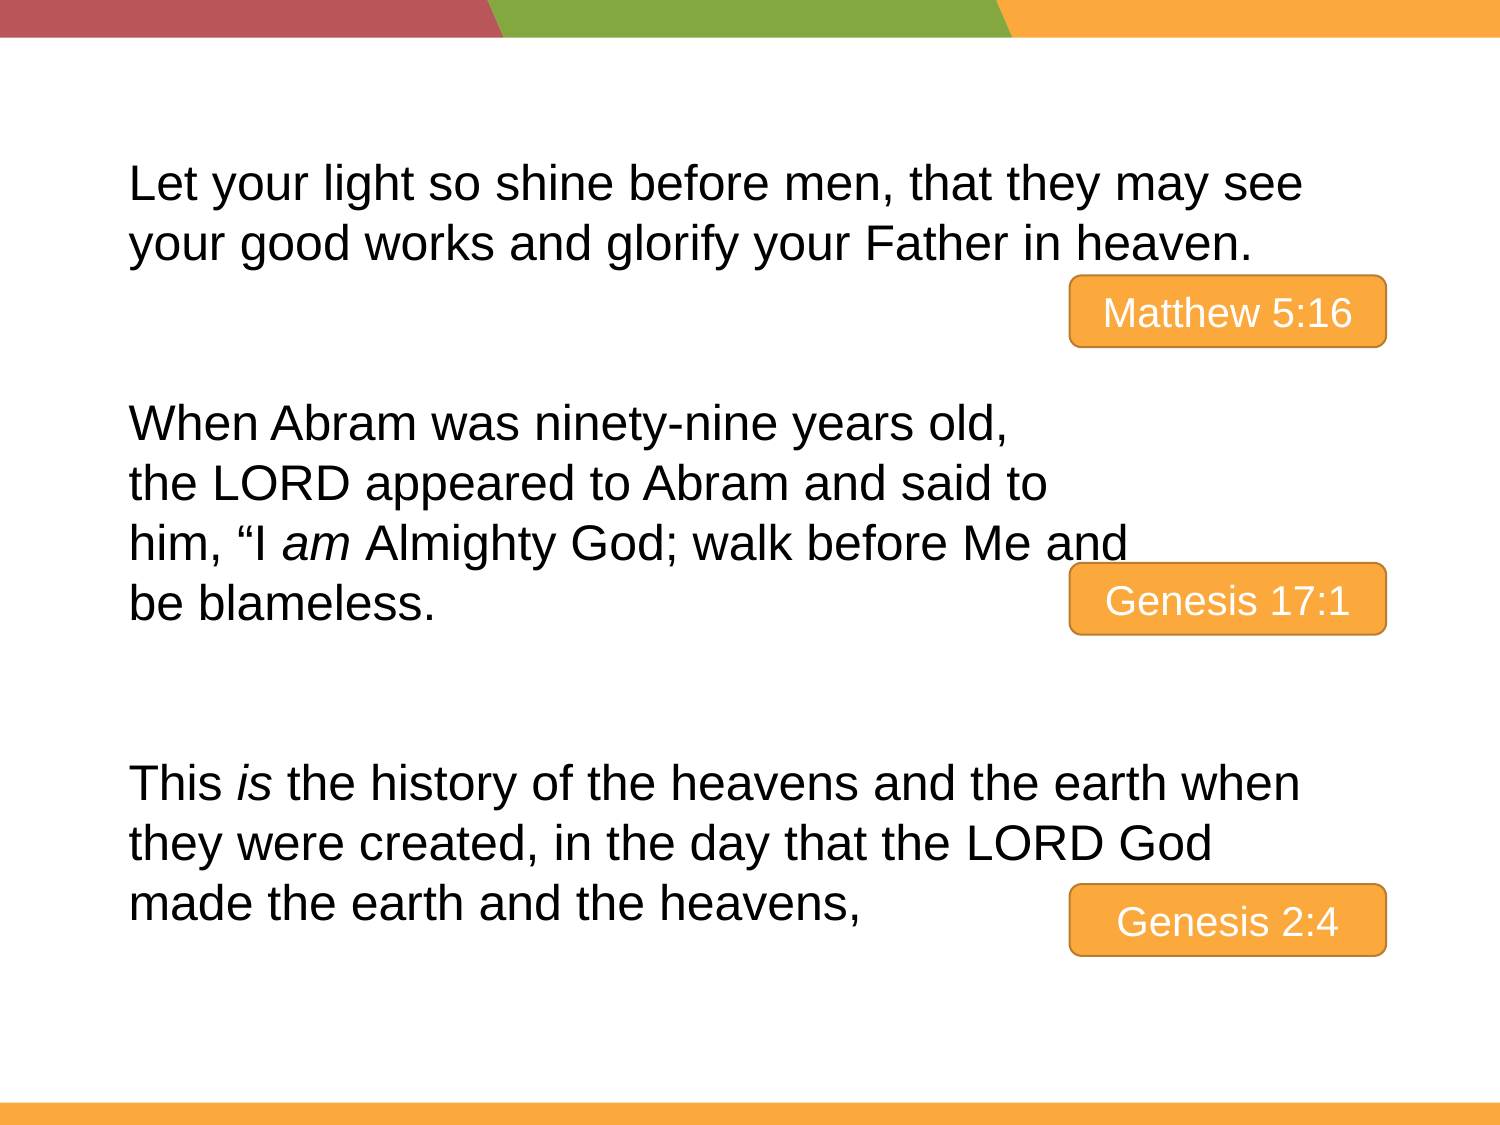

Let your light so shine before men, that they may see your good works and glorify your Father in heaven.

When Abram was ninety-nine years old, the Lord appeared to Abram and said to him, “I am Almighty God; walk before Me and be blameless.

This is the history of the heavens and the earth when they were created, in the day that the Lord God made the earth and the heavens,
Matthew 5:16
Genesis 17:1
Genesis 2:4